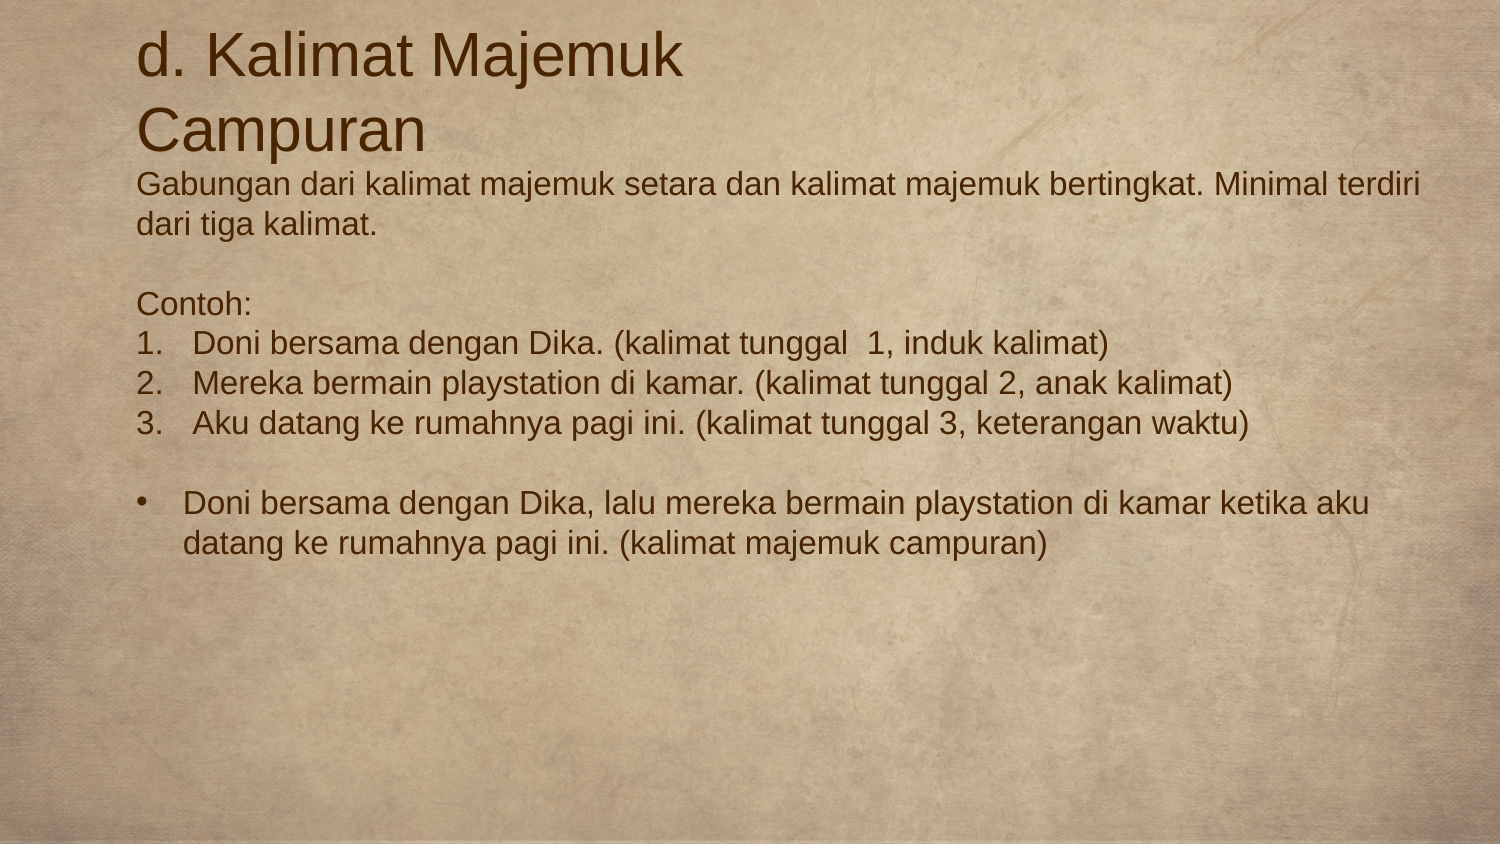

# d. Kalimat Majemuk Campuran
Gabungan dari kalimat majemuk setara dan kalimat majemuk bertingkat. Minimal terdiri dari tiga kalimat.

Contoh:
Doni bersama dengan Dika. (kalimat tunggal  1, induk kalimat)
Mereka bermain playstation di kamar. (kalimat tunggal 2, anak kalimat)
Aku datang ke rumahnya pagi ini. (kalimat tunggal 3, keterangan waktu)

Doni bersama dengan Dika, lalu mereka bermain playstation di kamar ketika aku datang ke rumahnya pagi ini. (kalimat majemuk campuran)